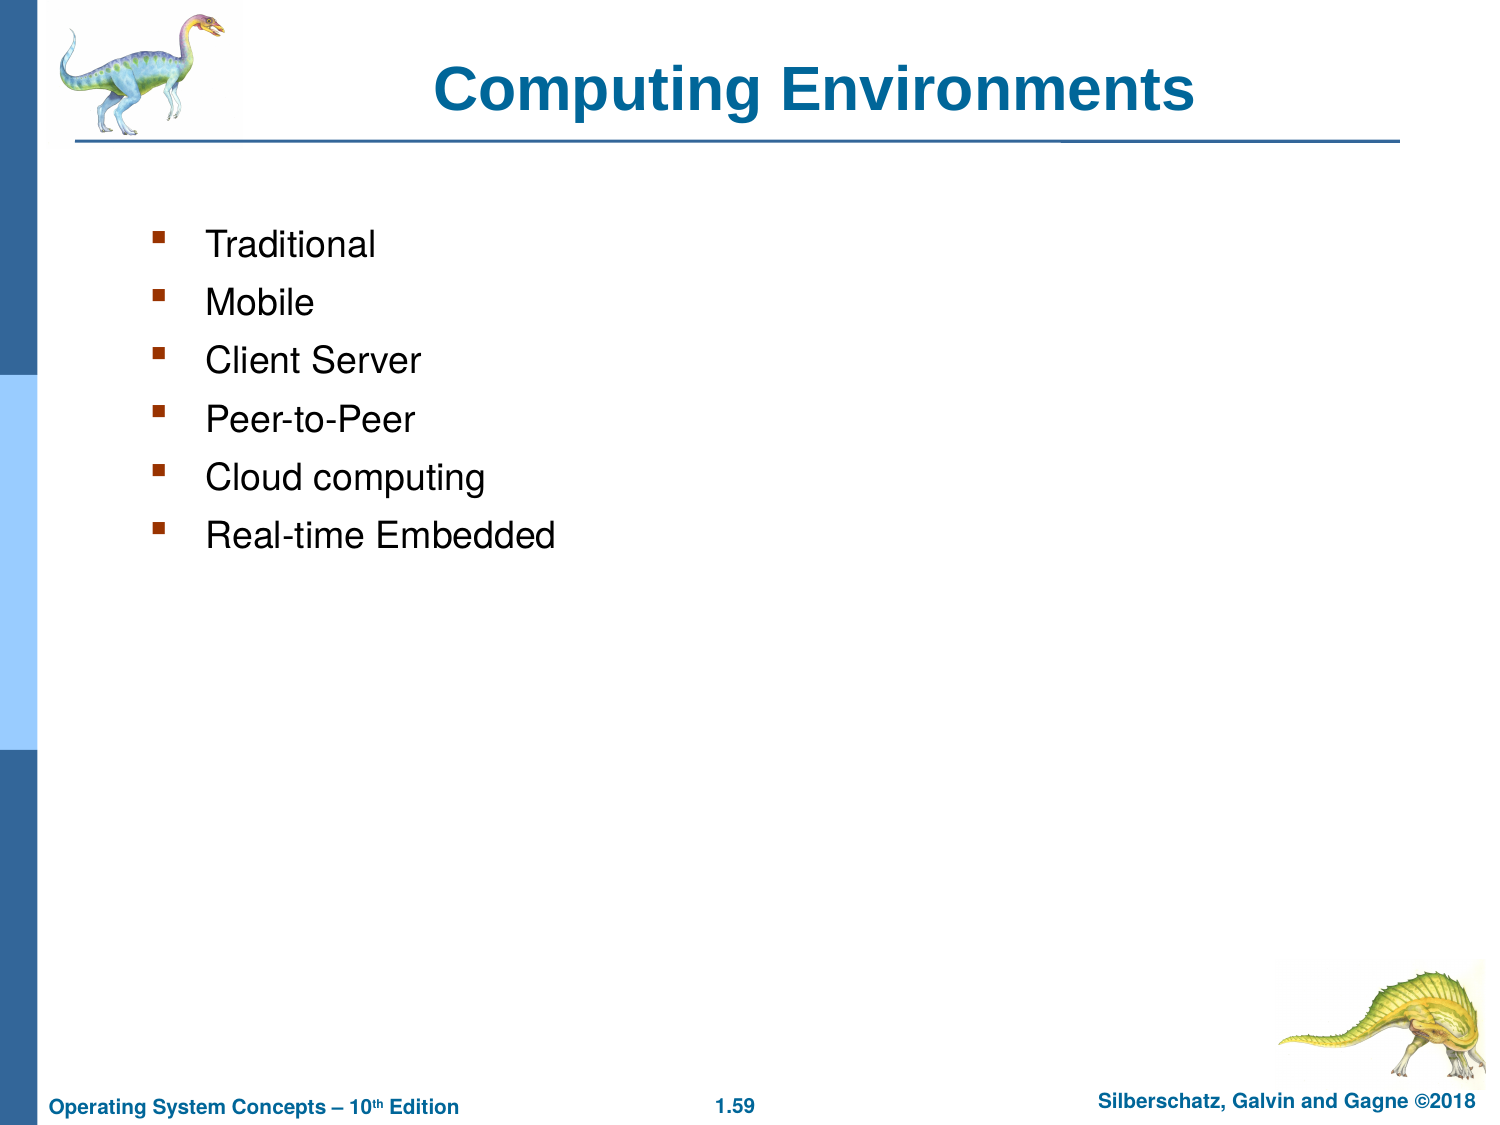

Computing Environments
Traditional
Mobile
Client Server
Peer-to-Peer
Cloud computing
Real-time Embedded